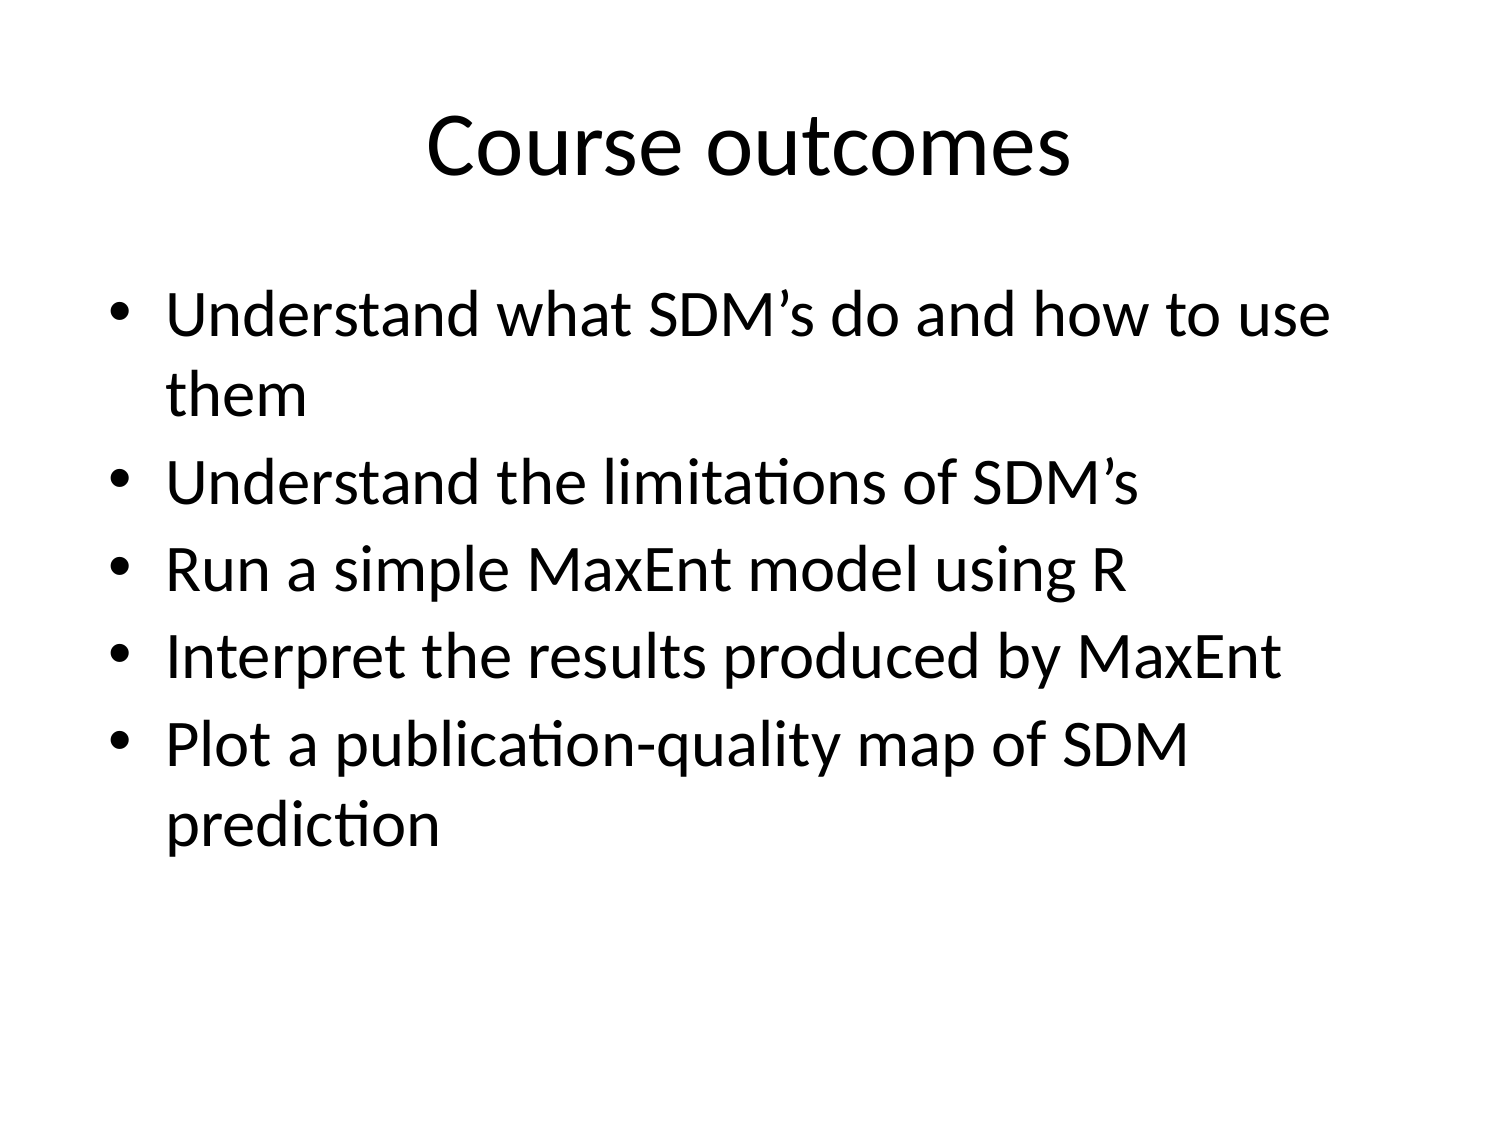

# Course outcomes
Understand what SDM’s do and how to use them
Understand the limitations of SDM’s
Run a simple MaxEnt model using R
Interpret the results produced by MaxEnt
Plot a publication-quality map of SDM prediction